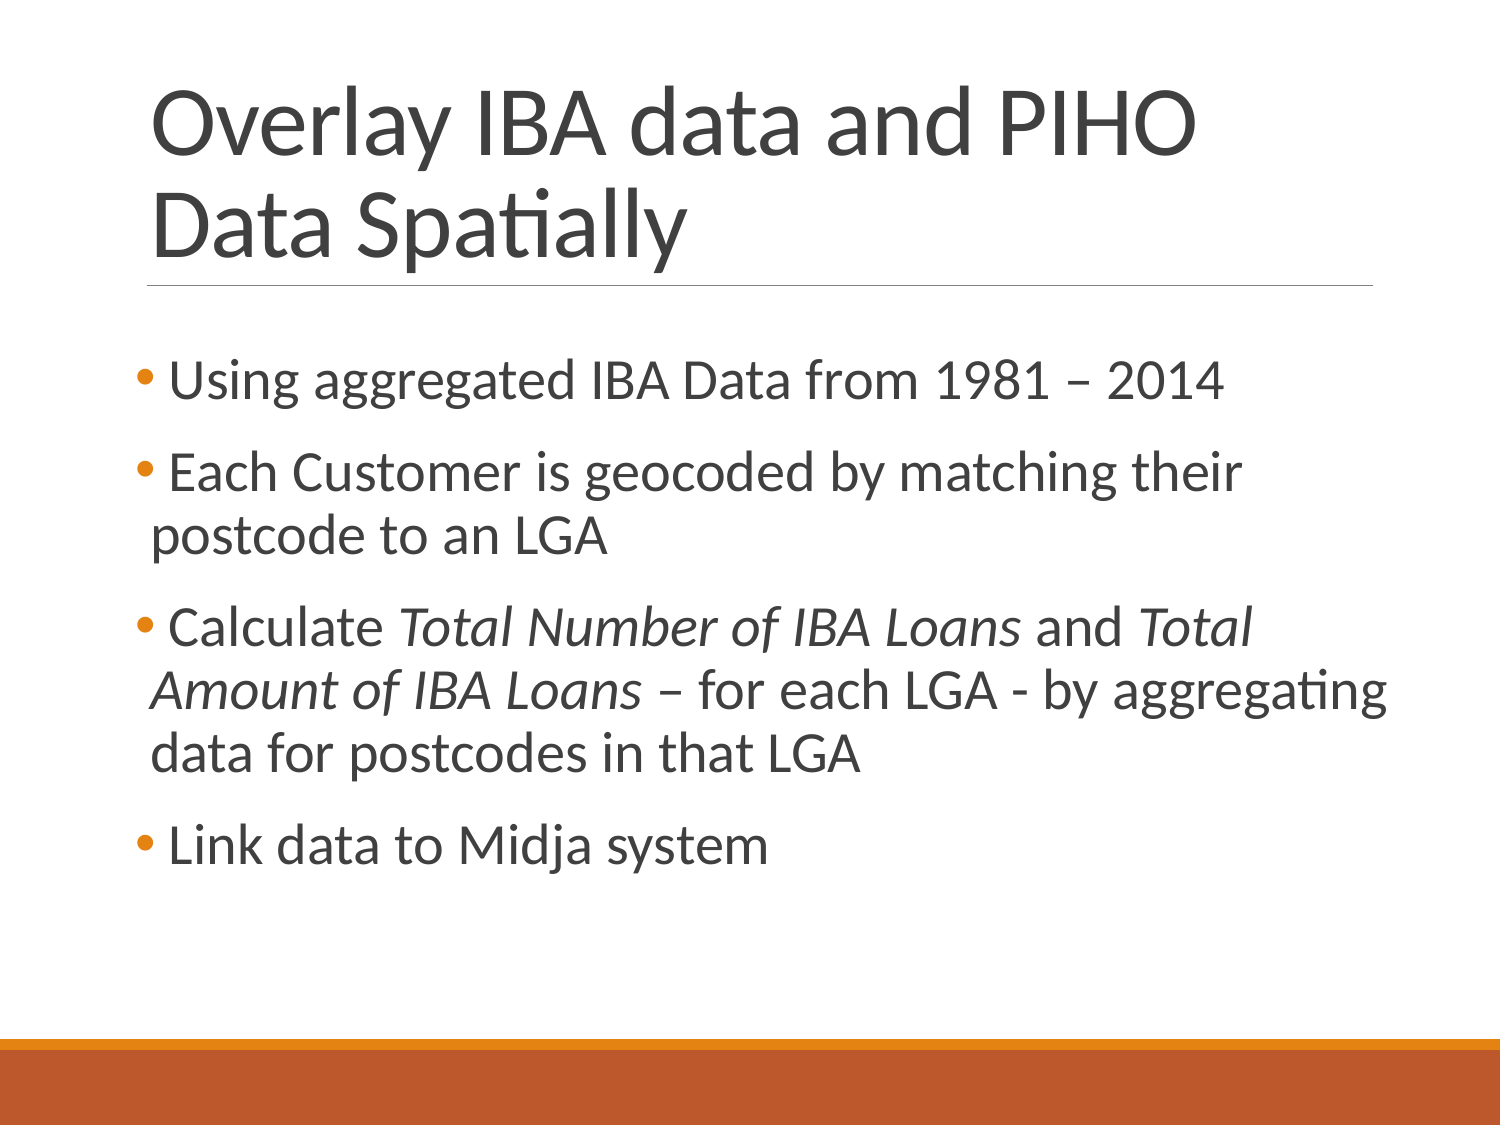

# Overlay IBA data and PIHO Data Spatially
 Using aggregated IBA Data from 1981 – 2014
 Each Customer is geocoded by matching their postcode to an LGA
 Calculate Total Number of IBA Loans and Total Amount of IBA Loans – for each LGA - by aggregating data for postcodes in that LGA
 Link data to Midja system